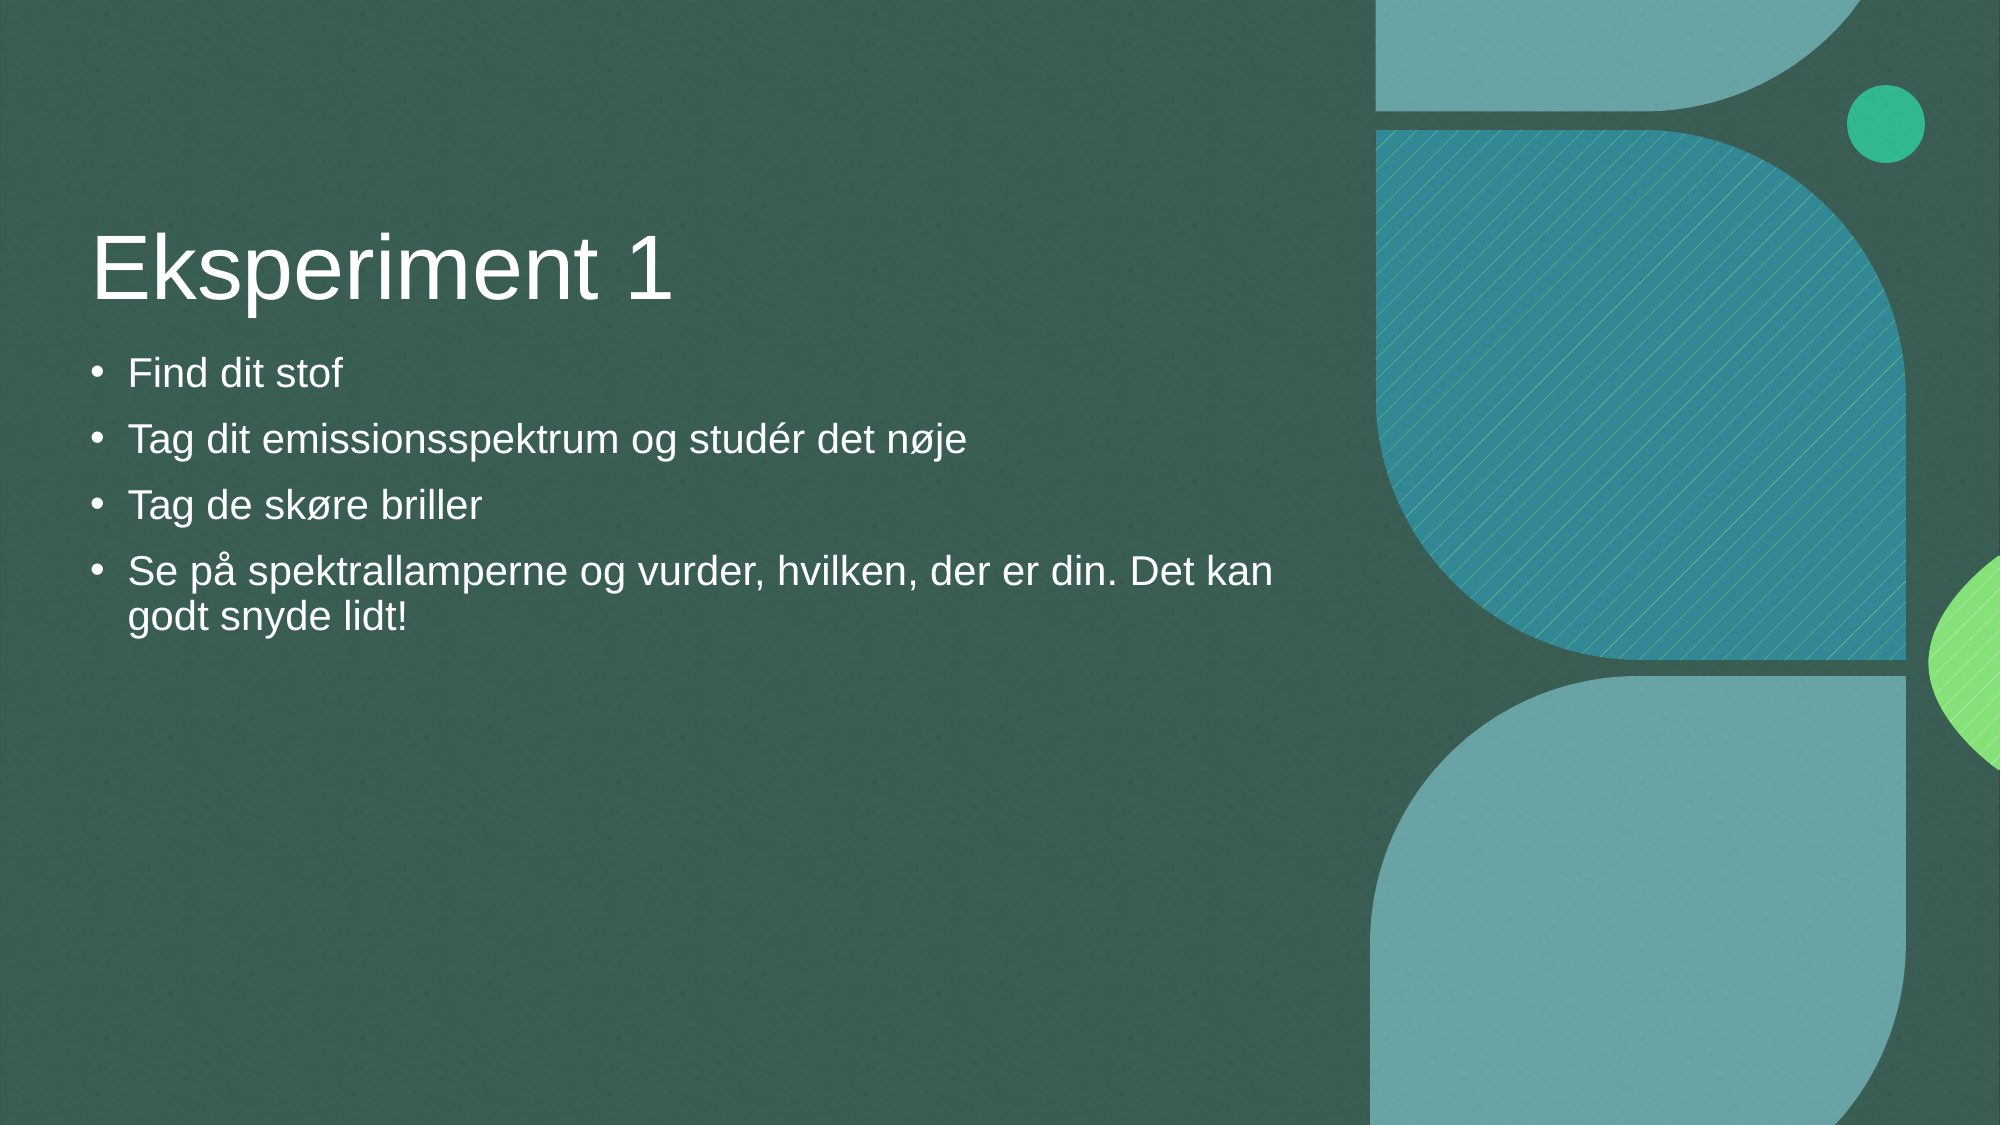

# Eksperiment 1
Find dit stof
Tag dit emissionsspektrum og studér det nøje
Tag de skøre briller
Se på spektrallamperne og vurder, hvilken, der er din. Det kan godt snyde lidt!